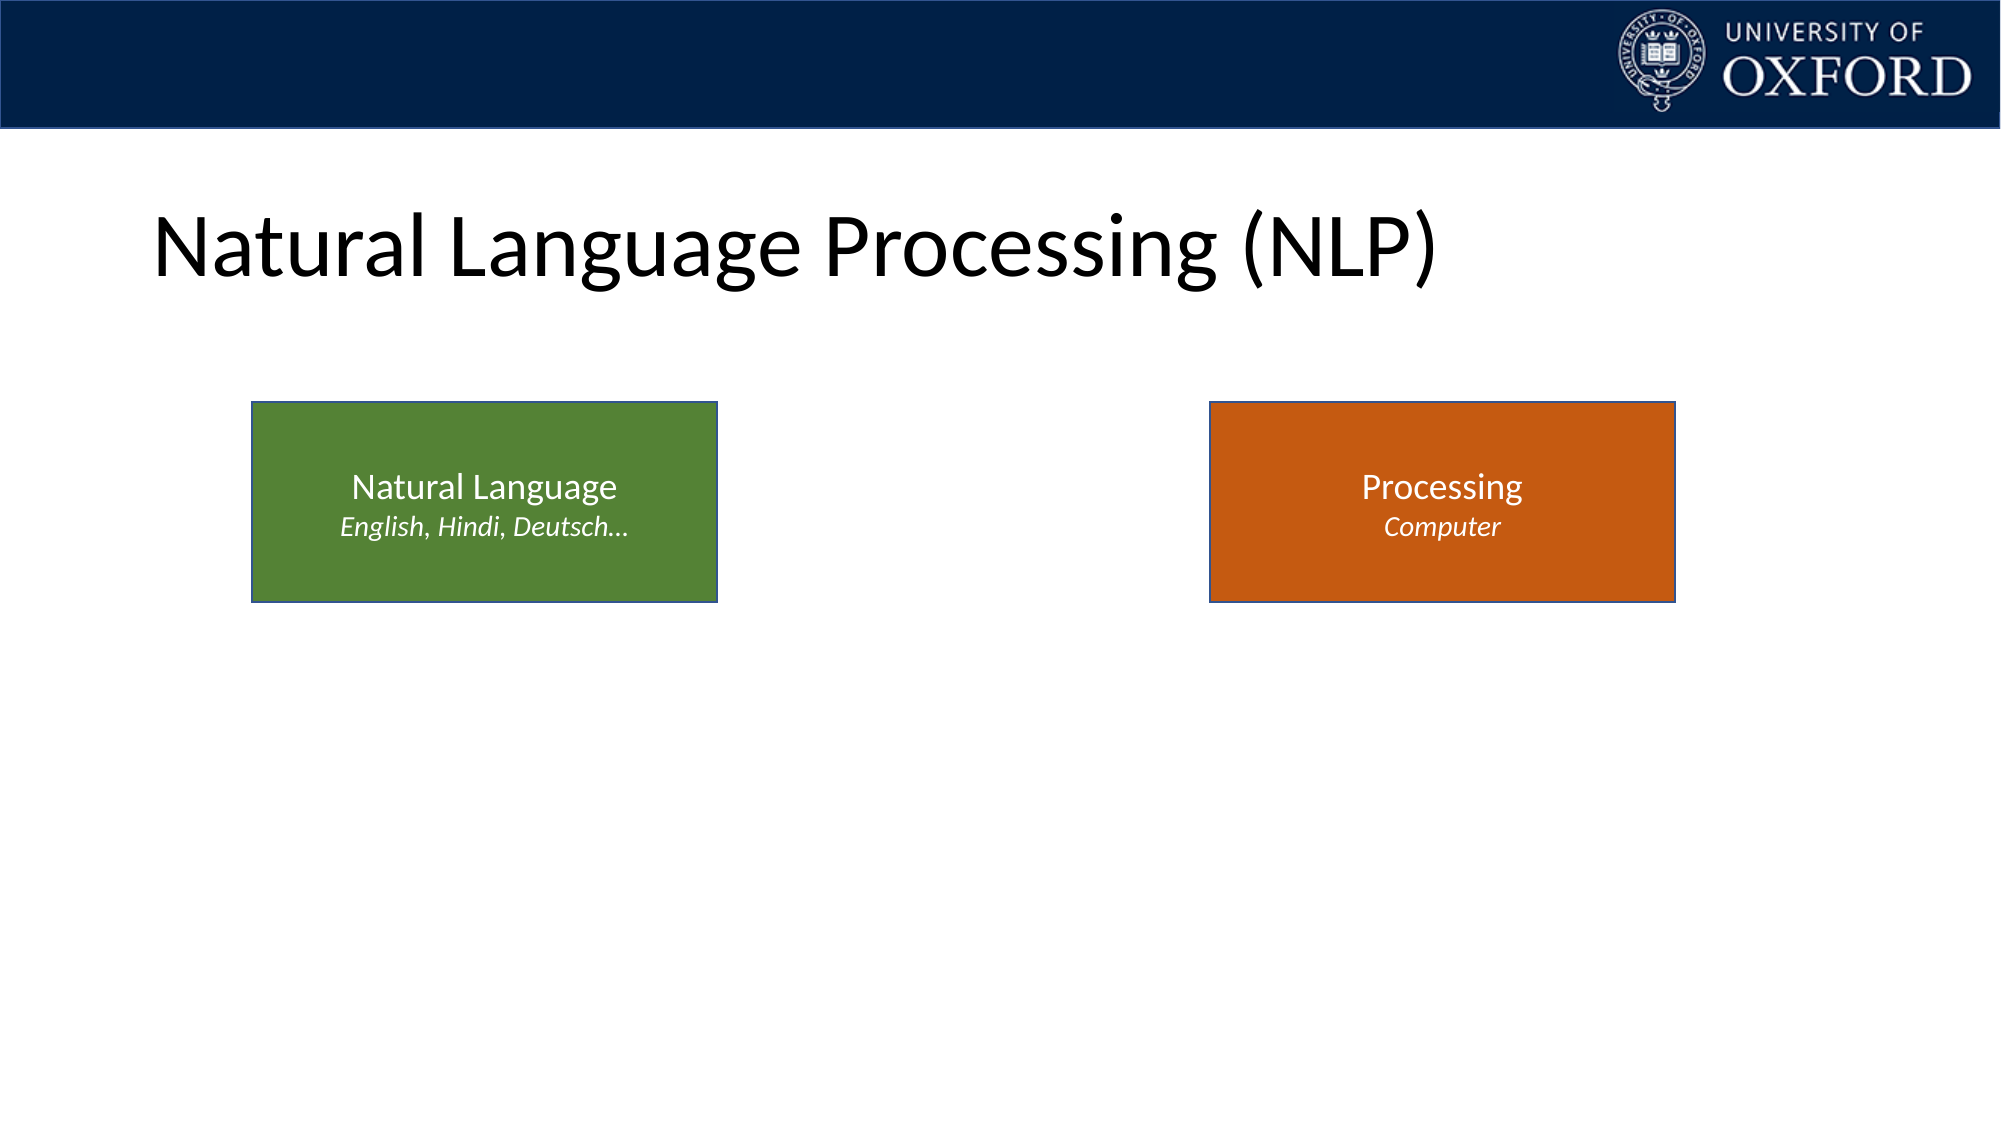

# Natural Language Processing (NLP)
Processing
Computer
Natural Language
English, Hindi, Deutsch…